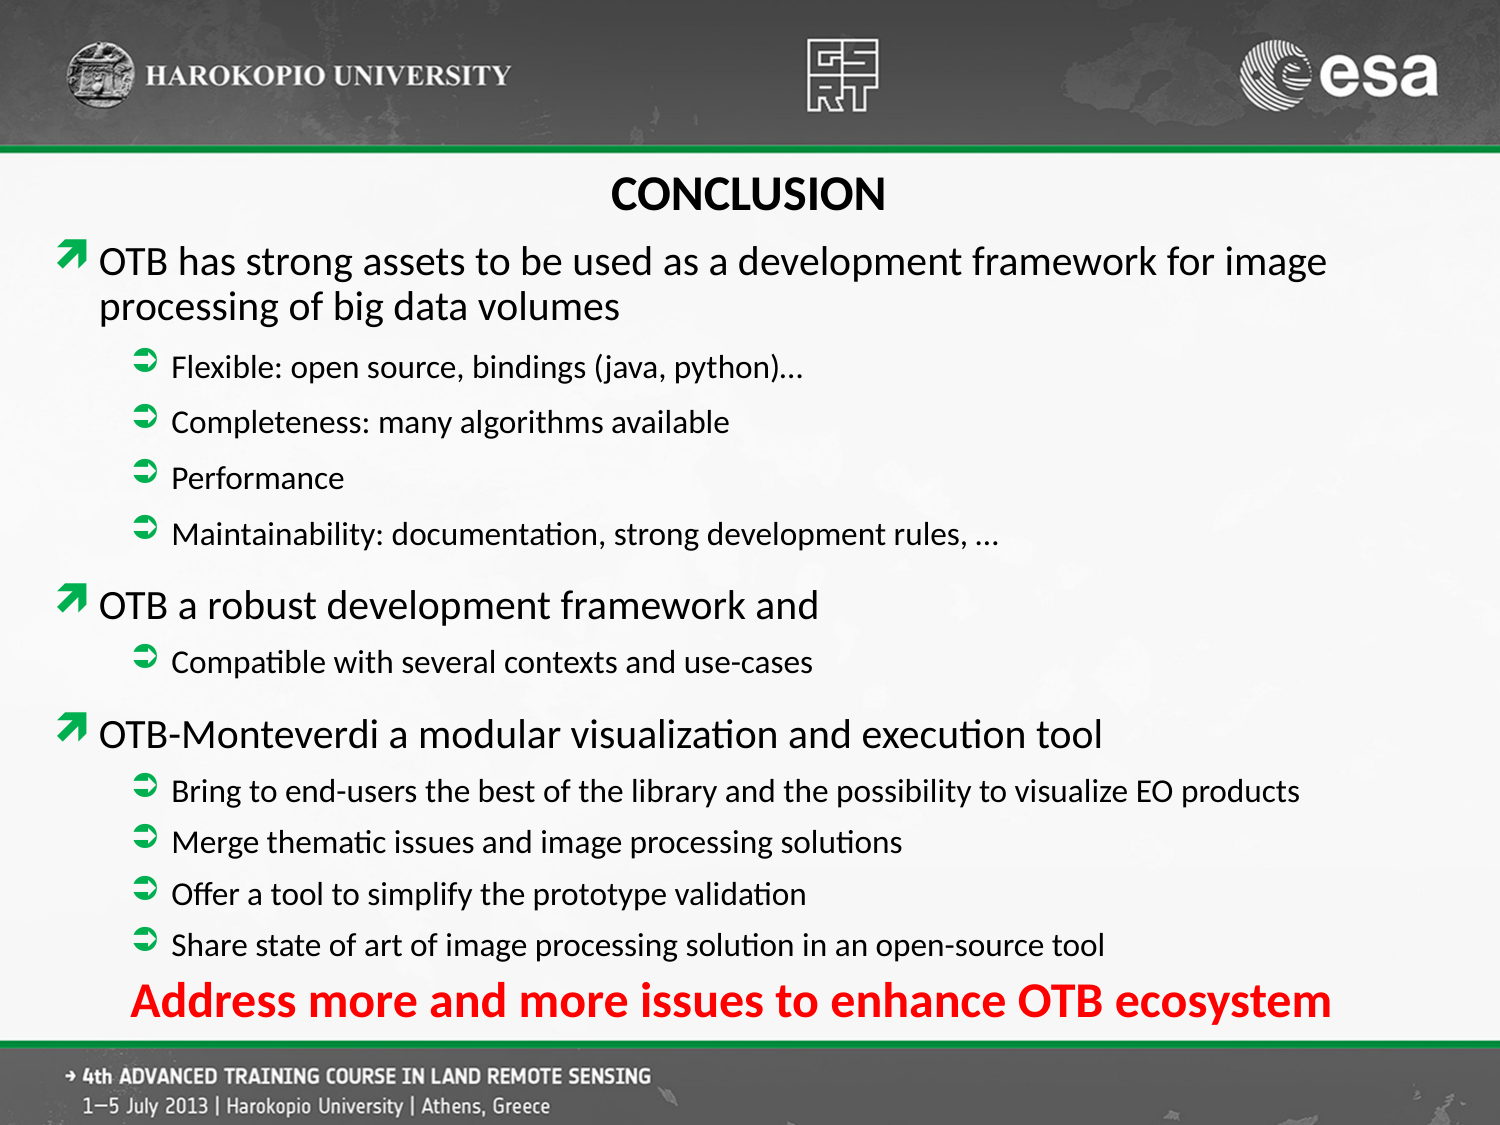

# CONCLUSION
OTB has strong assets to be used as a development framework for image processing of big data volumes
Flexible: open source, bindings (java, python)…
Completeness: many algorithms available
Performance
Maintainability: documentation, strong development rules, …
OTB a robust development framework and
Compatible with several contexts and use-cases
OTB-Monteverdi a modular visualization and execution tool
Bring to end-users the best of the library and the possibility to visualize EO products
Merge thematic issues and image processing solutions
Offer a tool to simplify the prototype validation
Share state of art of image processing solution in an open-source tool
Address more and more issues to enhance OTB ecosystem